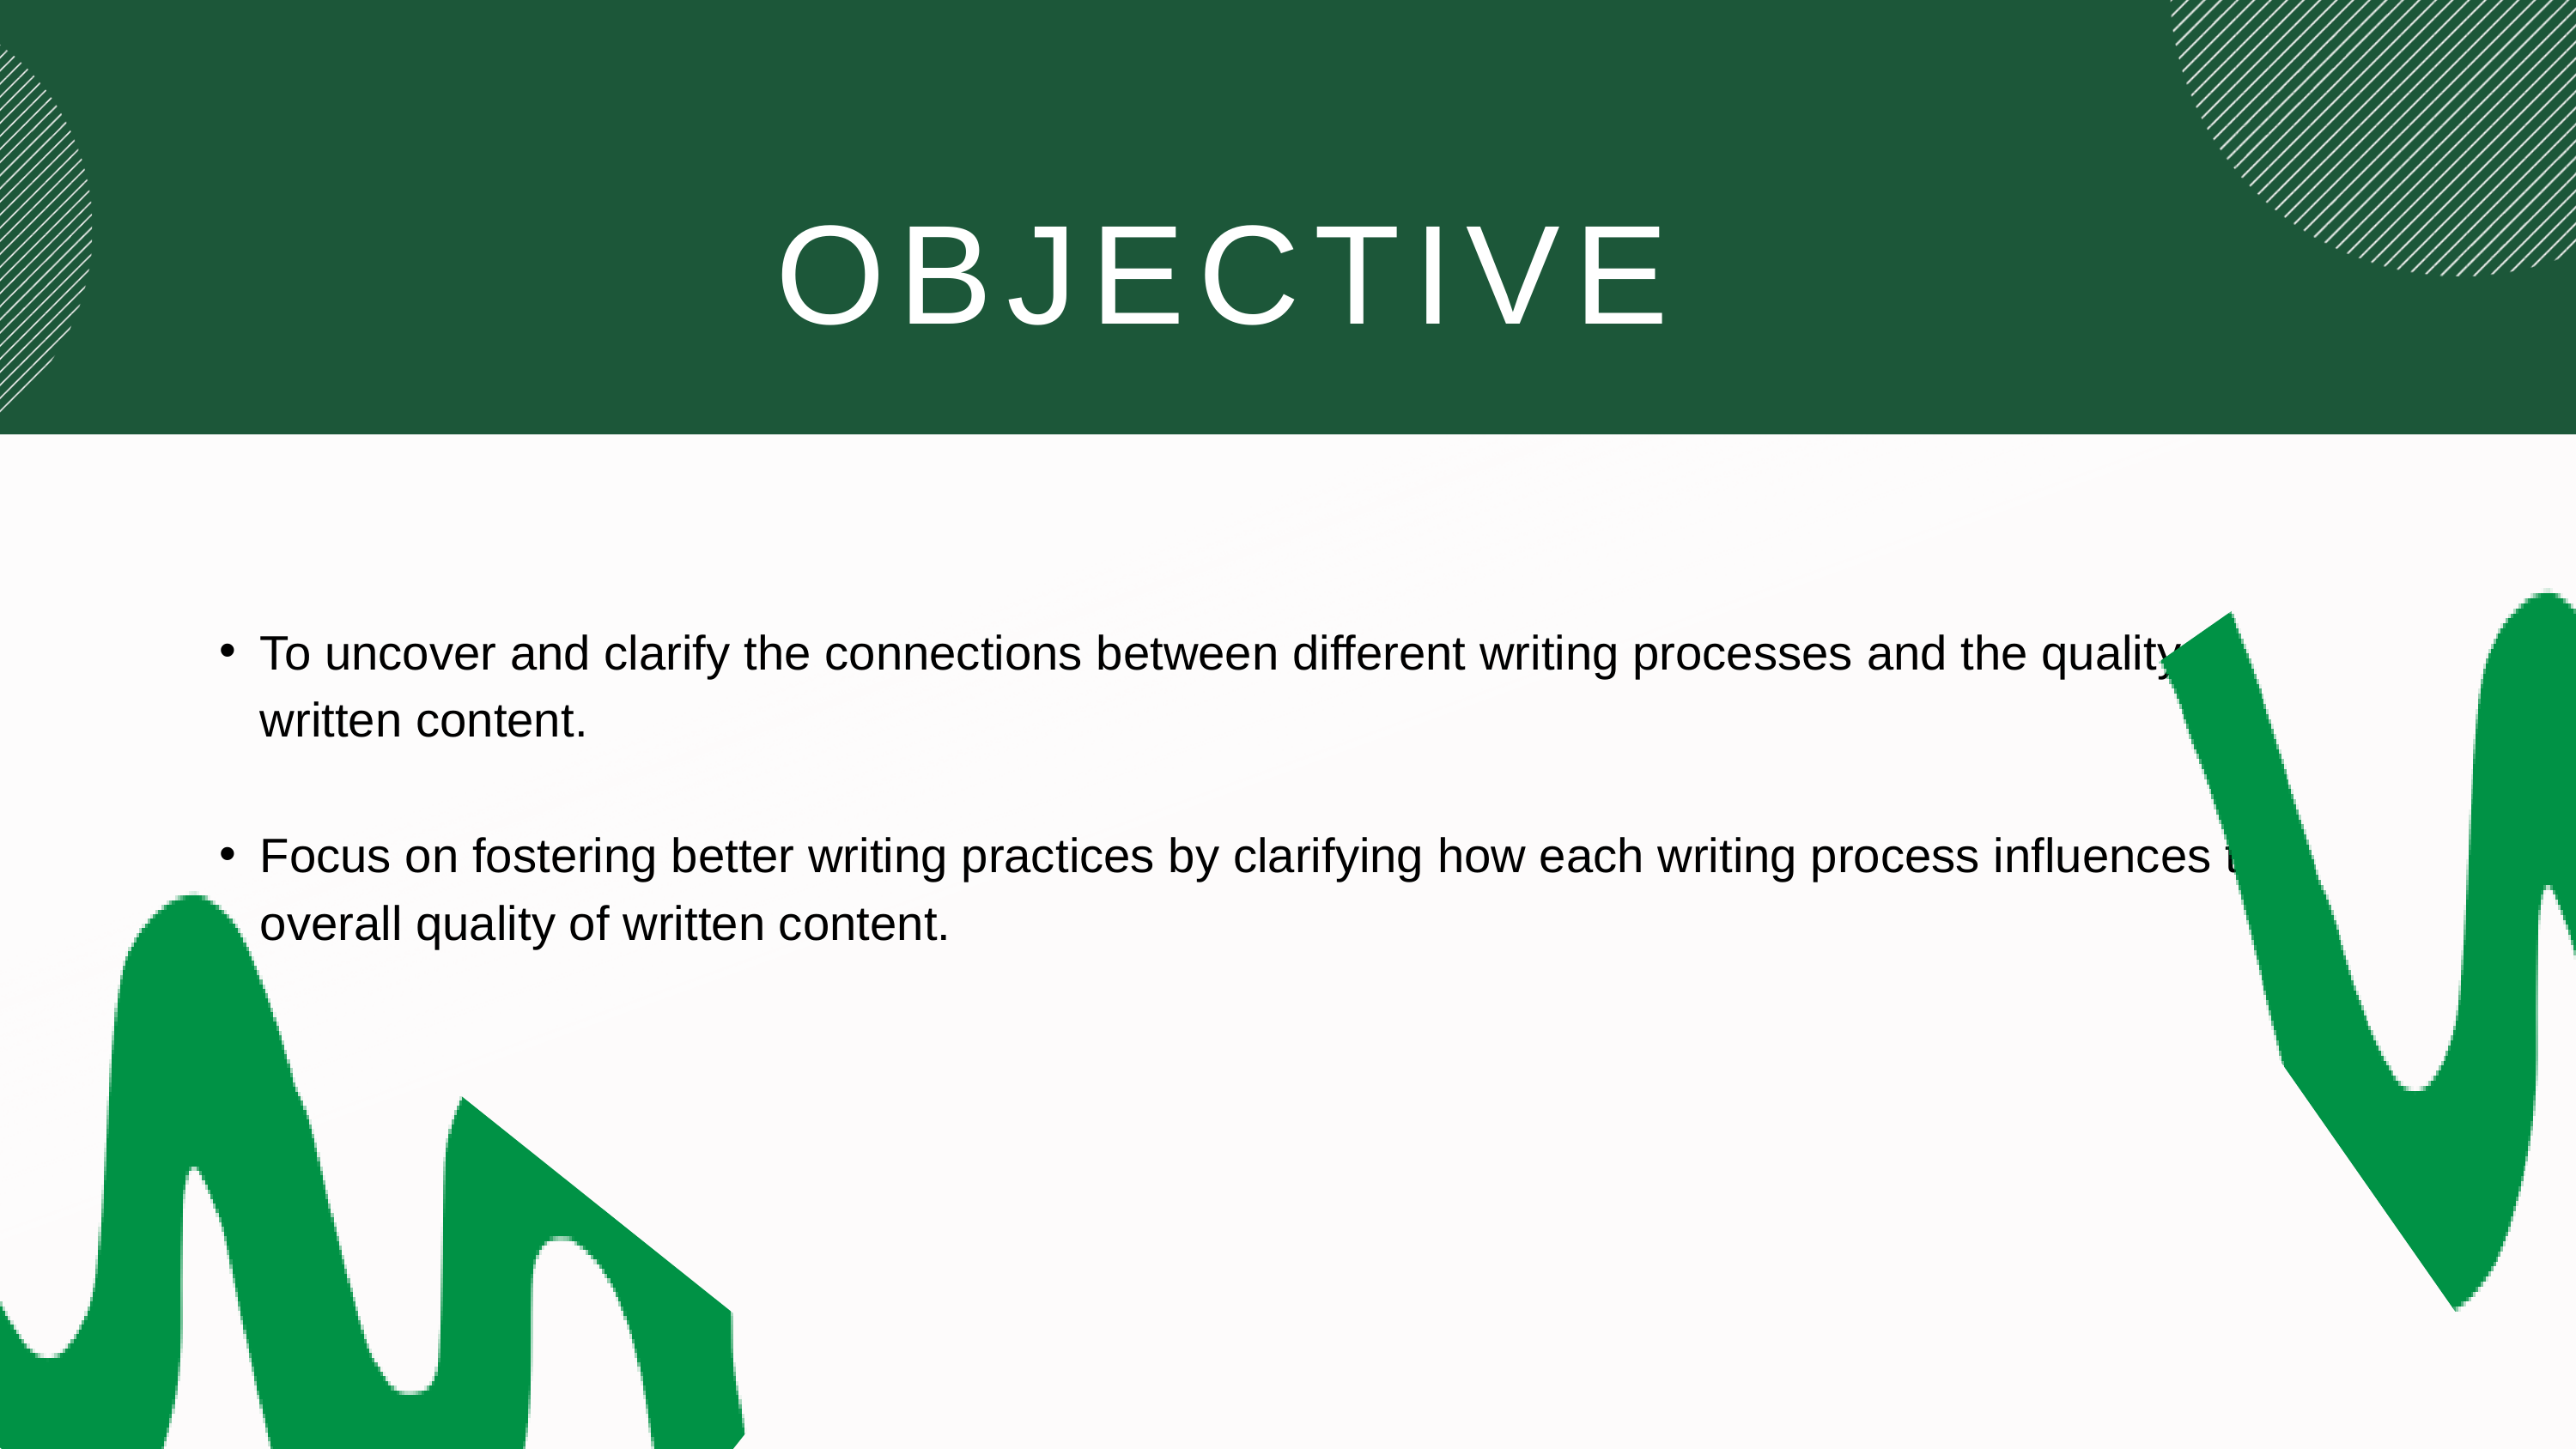

OBJECTIVE
To uncover and clarify the connections between different writing processes and the quality of written content.

Focus on fostering better writing practices by clarifying how each writing process influences the overall quality of written content.